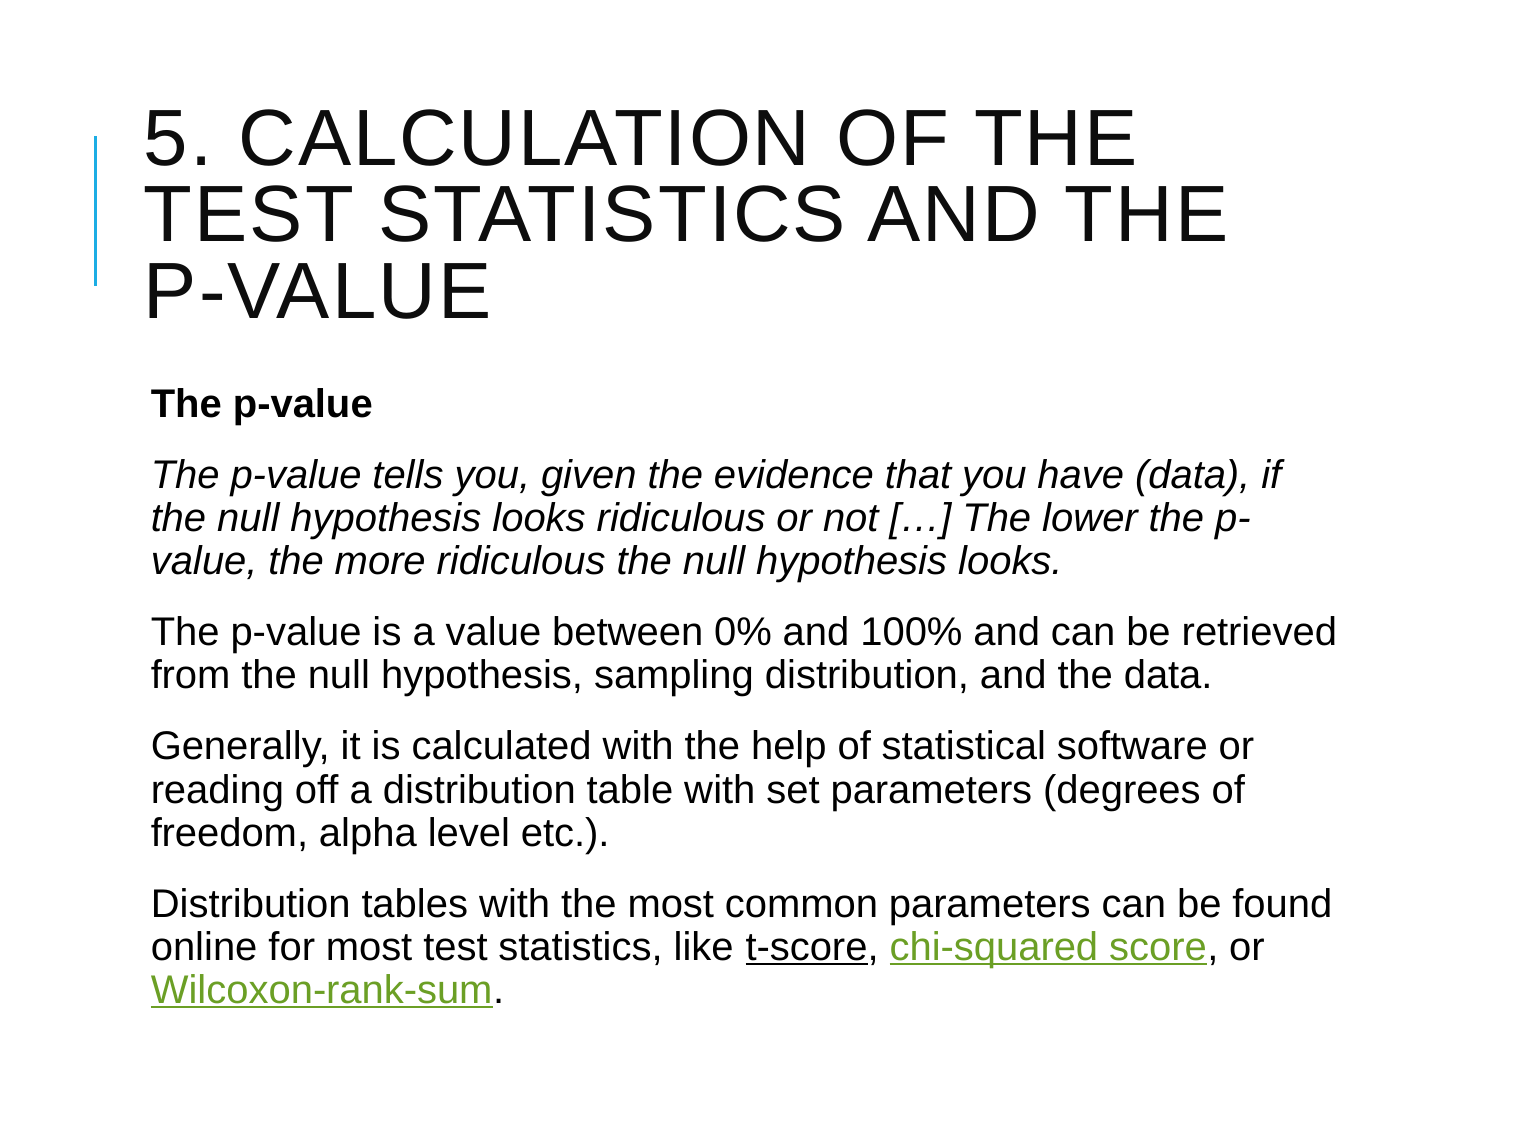

# 5. Calculation of the test statistics and the p-value
The p-value
The p-value tells you, given the evidence that you have (data), if the null hypothesis looks ridiculous or not […] The lower the p-value, the more ridiculous the null hypothesis looks.
The p-value is a value between 0% and 100% and can be retrieved from the null hypothesis, sampling distribution, and the data.
Generally, it is calculated with the help of statistical software or reading off a distribution table with set parameters (degrees of freedom, alpha level etc.).
Distribution tables with the most common parameters can be found online for most test statistics, like t-score, chi-squared score, or Wilcoxon-rank-sum.